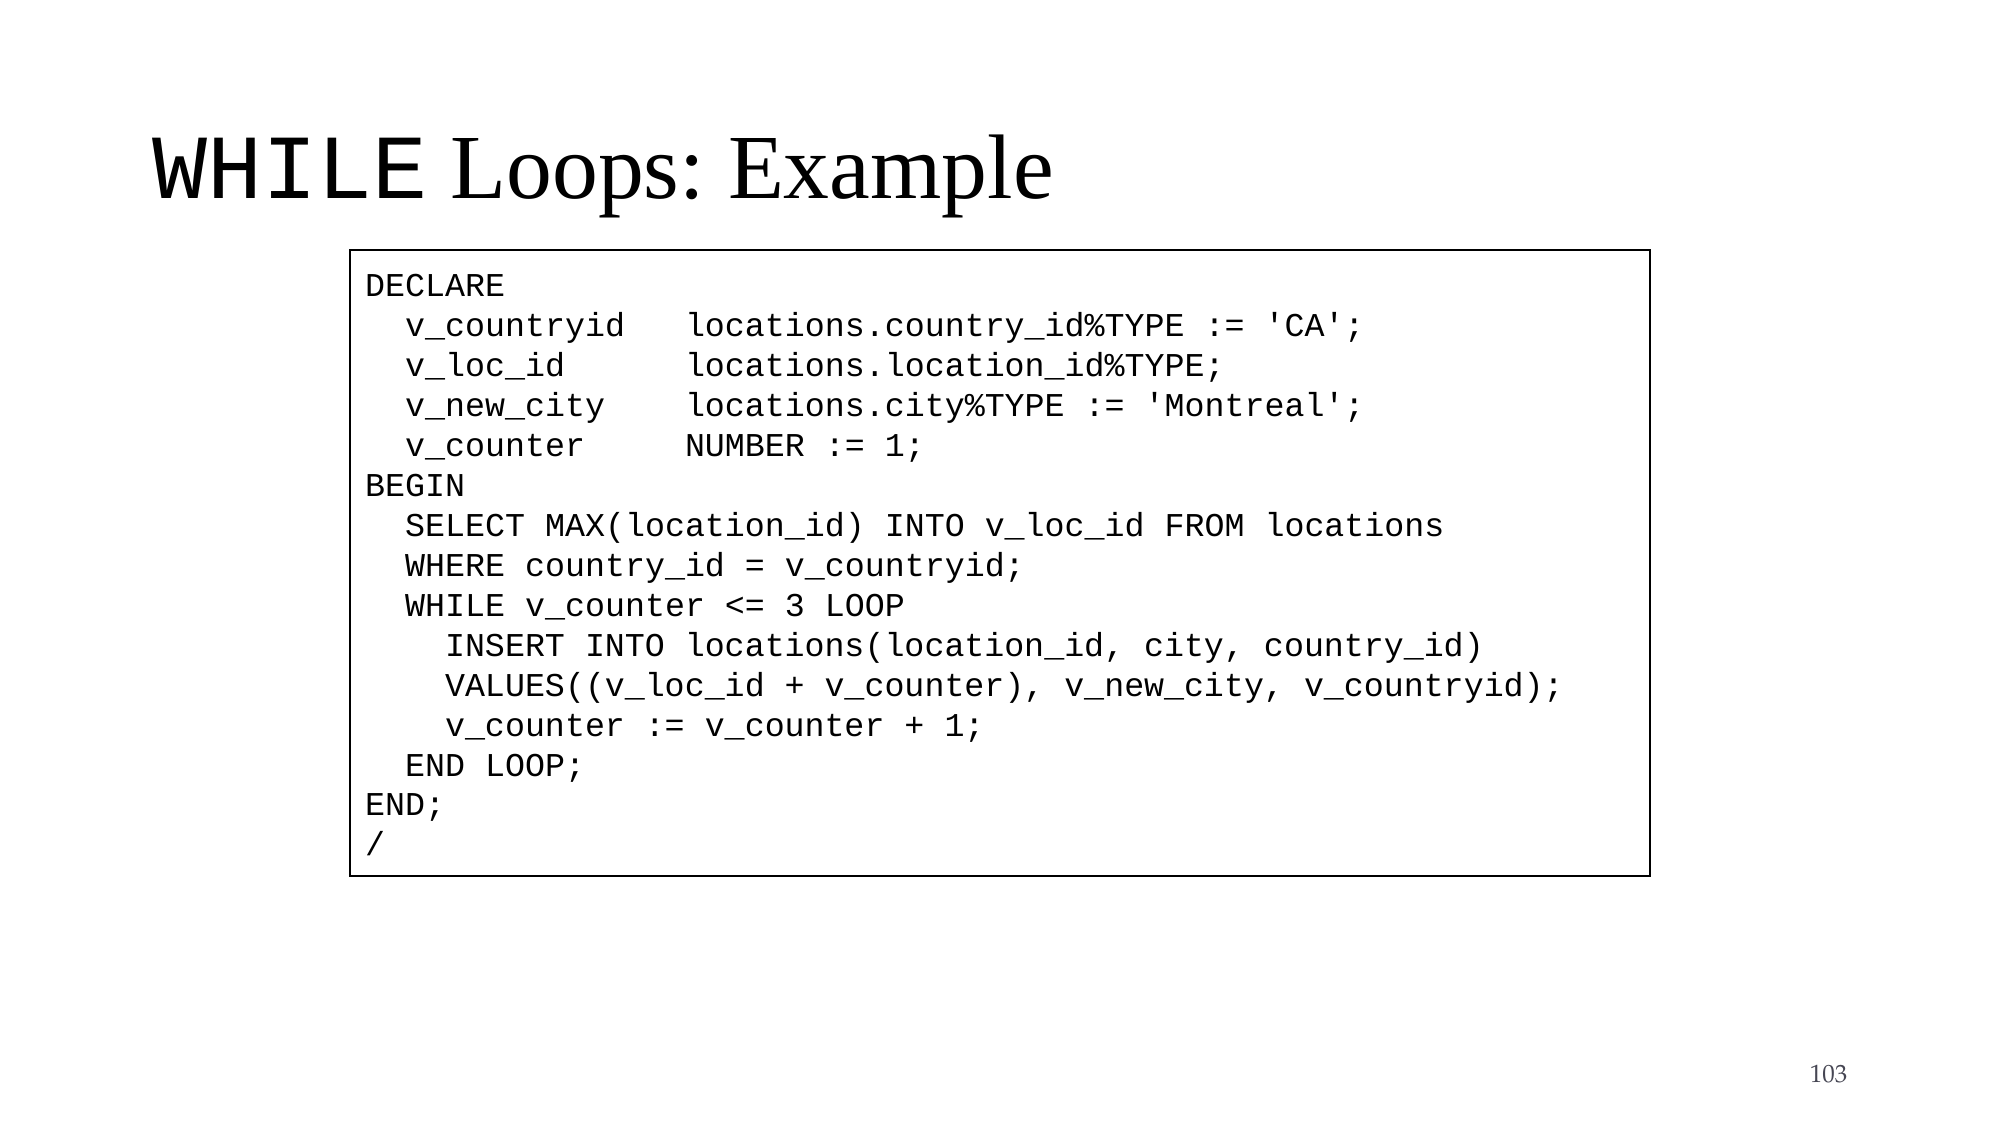

# WHILE Loops: Example
DECLARE
  v_countryid   locations.country_id%TYPE := 'CA';
  v_loc_id      locations.location_id%TYPE;
  v_new_city    locations.city%TYPE := 'Montreal';
  v_counter     NUMBER := 1;
BEGIN
  SELECT MAX(location_id) INTO v_loc_id FROM locations
  WHERE country_id = v_countryid;
  WHILE v_counter <= 3 LOOP
    INSERT INTO locations(location_id, city, country_id)
    VALUES((v_loc_id + v_counter), v_new_city, v_countryid);
    v_counter := v_counter + 1;
  END LOOP;
END;
/
103